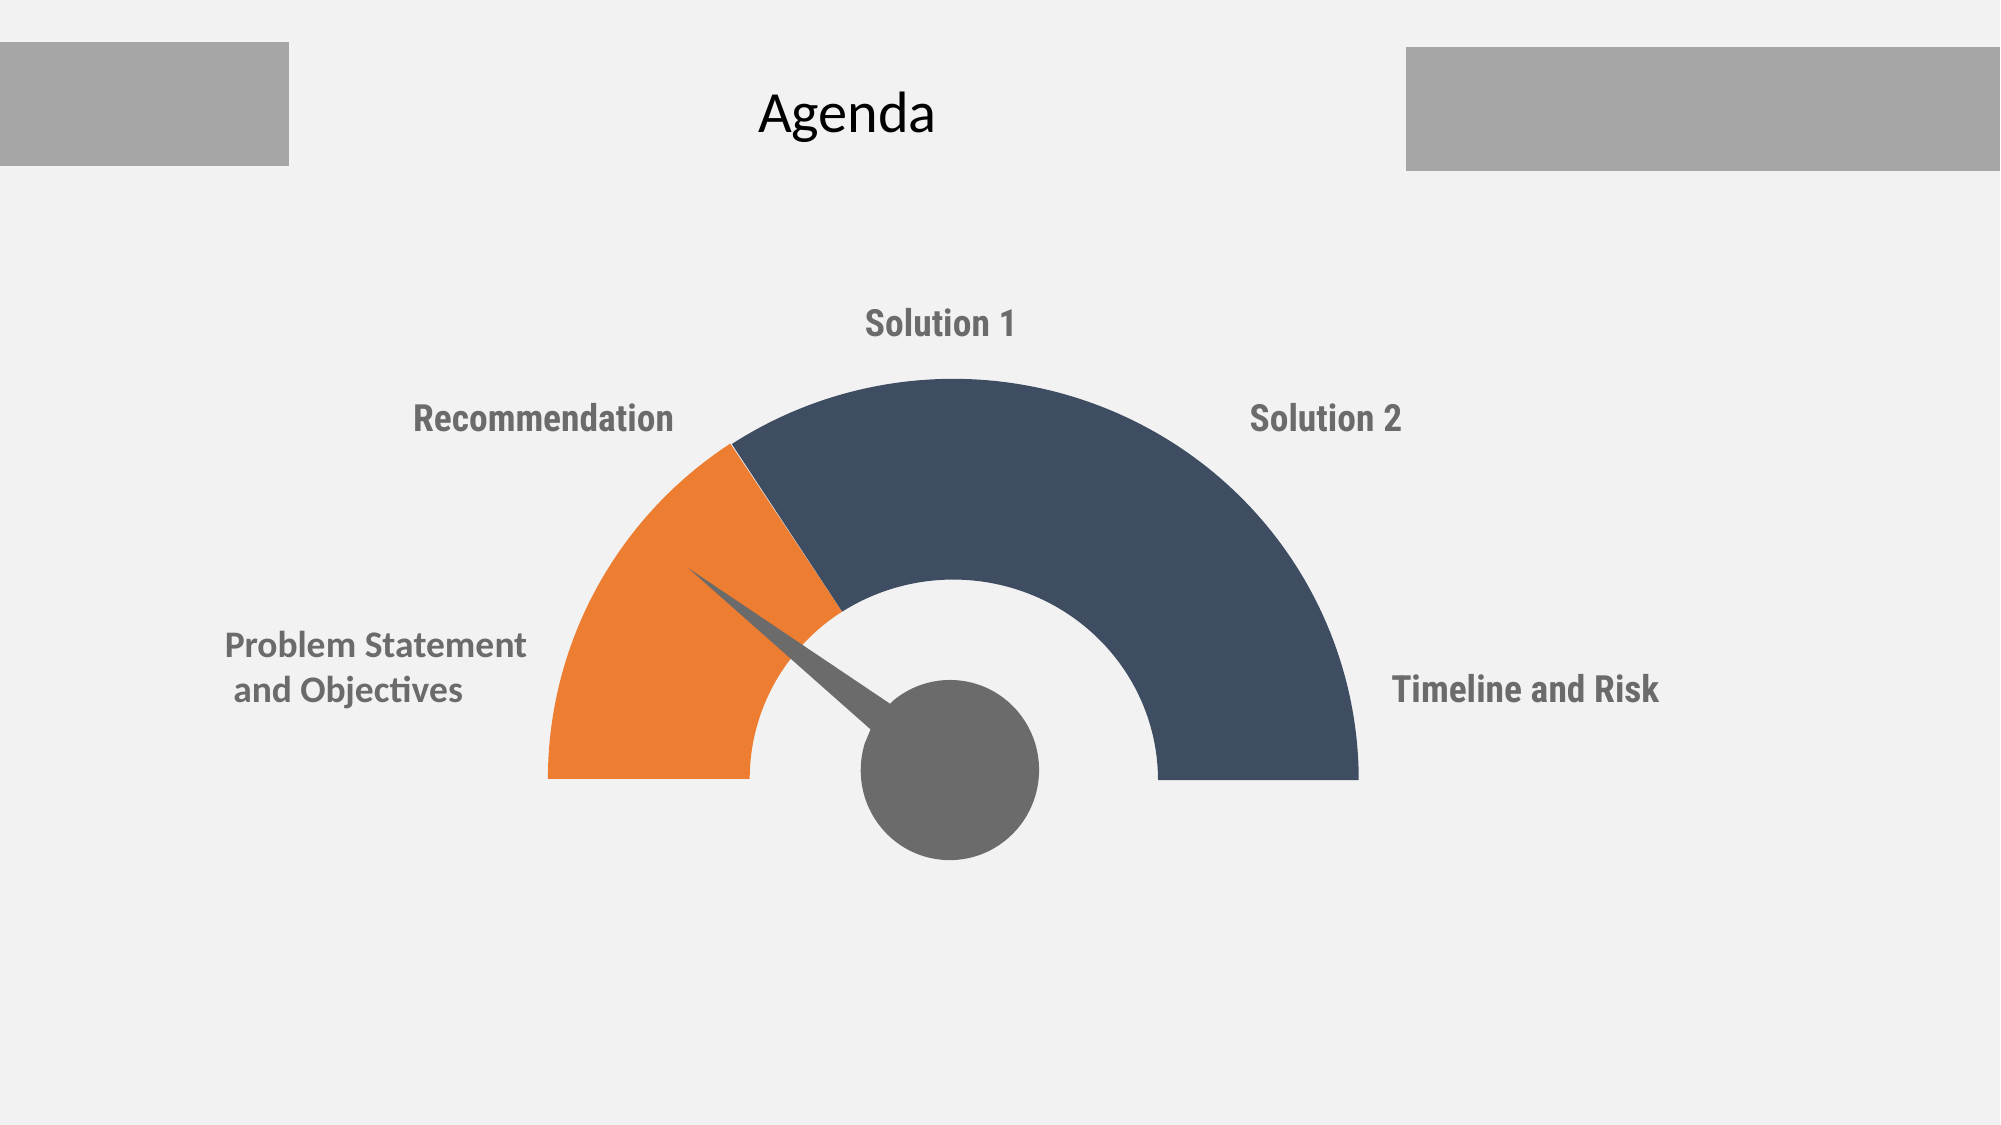

Agenda

Solution 1

Recommendation
Solution 2

Problem Statement
 and Objectives

Timeline and Risk